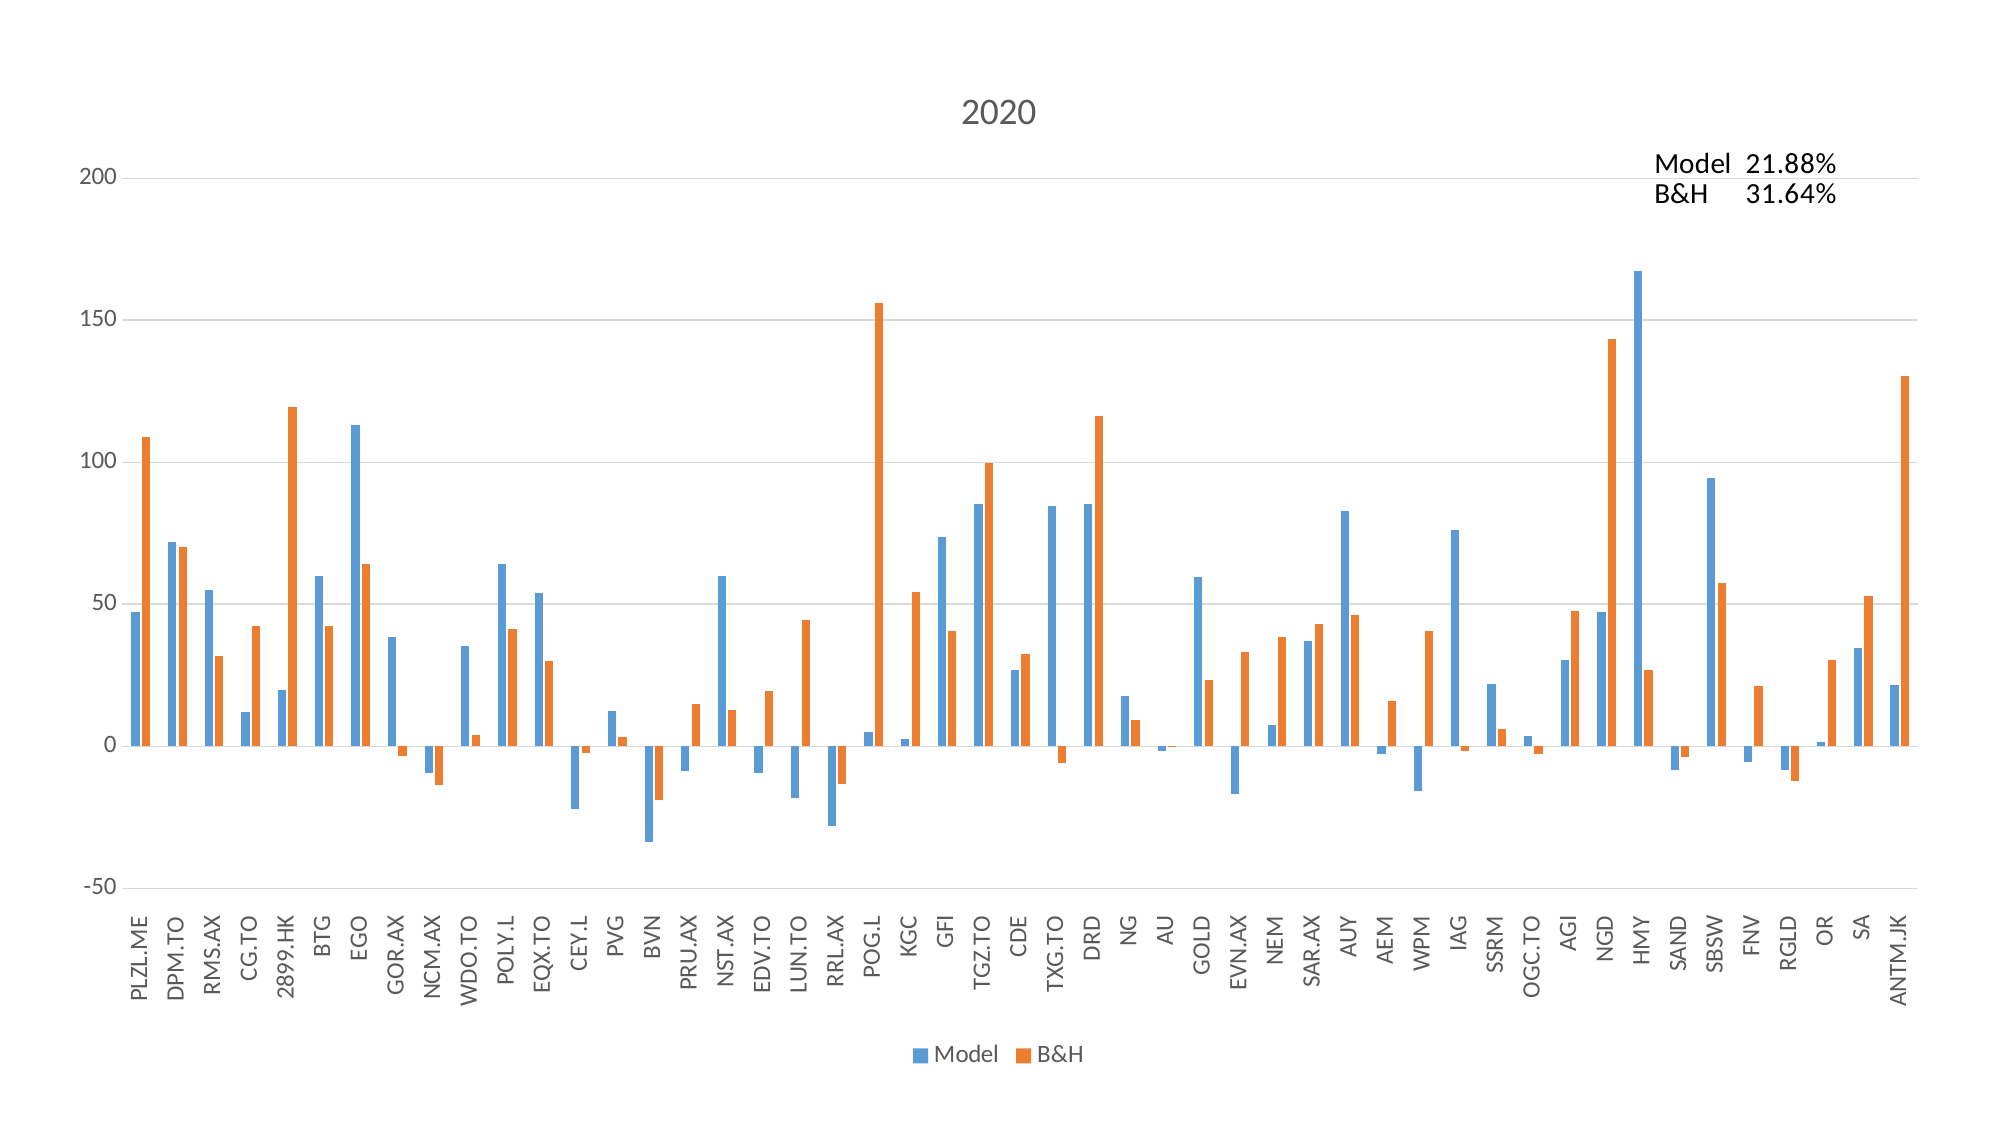

### Chart: 2020

| Category | Model | B&H |
|---|---|---|
| PLZL.ME   | 47.44 | 108.83 |
| DPM.TO   | 72.05 | 70.07 |
| RMS.AX   | 55.13 | 31.64 |
| CG.TO   | 12.03 | 42.42 |
| 2899.HK   | 19.64 | 119.5 |
| BTG   | 60.01 | 42.49 |
| EGO   | 113.25 | 64.03 |
| GOR.AX   | 38.31 | -3.28 |
| NCM.AX   | -9.23 | -13.55 |
| WDO.TO   | 35.21 | 3.81 |
| POLY.L   | 64.16 | 41.38 |
| EQX.TO   | 53.97 | 29.88 |
| CEY.L   | -22.25 | -2.37 |
| PVG   | 12.52 | 3.33 |
| BVN   | -33.59 | -19.06 |
| PRU.AX   | -8.89 | 15.04 |
| NST.AX   | 59.92 | 12.6 |
| EDV.TO   | -9.28 | 19.29 |
| LUN.TO   | -18.35 | 44.32 |
| RRL.AX   | -28.16 | -13.23 |
| POG.L   | 5.17 | 155.91 |
| KGC   | 2.58 | 54.2 |
| GFI   | 73.79 | 40.67 |
| TGZ.TO   | 85.43 | 99.71 |
| CDE   | 26.75 | 32.52 |
| TXG.TO   | 84.62 | -5.96 |
| DRD   | 85.15 | 116.42 |
| NG   | 17.71 | 9.39 |
| AU   | -1.51 | -0.31 |
| GOLD   | 59.5 | 23.2 |
| EVN.AX   | -16.75 | 33.07 |
| NEM   | 7.42 | 38.57 |
| SAR.AX   | 36.9 | 43.07 |
| AUY   | 82.74 | 46.04 |
| AEM   | -2.73 | 15.95 |
| WPM   | -15.89 | 40.49 |
| IAG   | 76.26 | -1.61 |
| SSRM   | 21.88 | 6.01 |
| OGC.TO   | 3.77 | -2.77 |
| AGI   | 30.32 | 47.55 |
| NGD   | 47.37 | 143.33 |
| HMY   | 167.4 | 26.83 |
| SAND   | -8.19 | -3.76 |
| SBSW   | 94.32 | 57.33 |
| FNV   | -5.49 | 21.15 |
| RGLD   | -8.25 | -12.19 |
| OR   | 1.56 | 30.45 |
| SA   | 34.61 | 53.01 |
| ANTM.JK   | 21.56 | 130.36 |